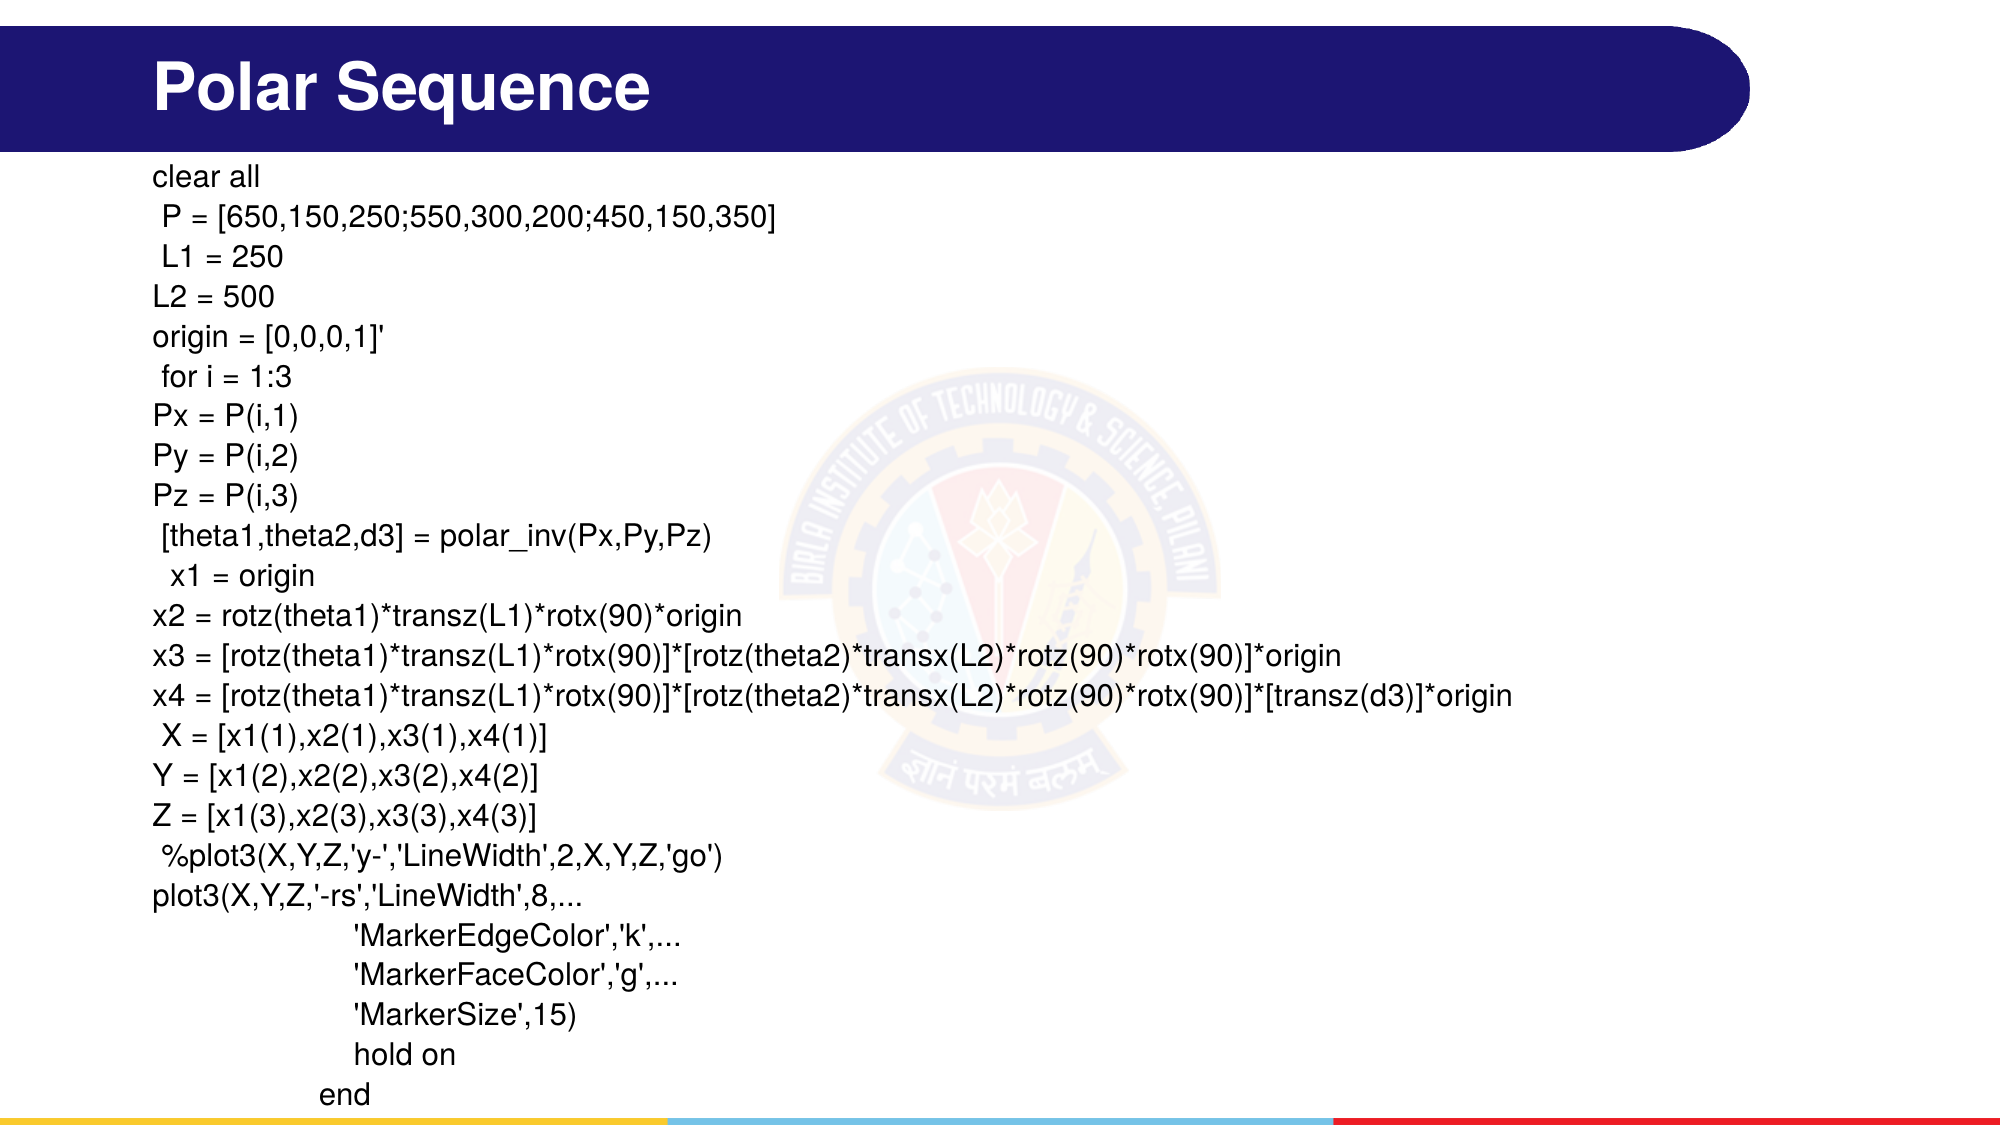

# Polar Sequence
clear all
 P = [650,150,250;550,300,200;450,150,350]
 L1 = 250
L2 = 500
origin = [0,0,0,1]'
 for i = 1:3
Px = P(i,1)
Py = P(i,2)
Pz = P(i,3)
 [theta1,theta2,d3] = polar_inv(Px,Py,Pz)
  x1 = origin
x2 = rotz(theta1)*transz(L1)*rotx(90)*origin
x3 = [rotz(theta1)*transz(L1)*rotx(90)]*[rotz(theta2)*transx(L2)*rotz(90)*rotx(90)]*origin
x4 = [rotz(theta1)*transz(L1)*rotx(90)]*[rotz(theta2)*transx(L2)*rotz(90)*rotx(90)]*[transz(d3)]*origin
 X = [x1(1),x2(1),x3(1),x4(1)]
Y = [x1(2),x2(2),x3(2),x4(2)]
Z = [x1(3),x2(3),x3(3),x4(3)]
 %plot3(X,Y,Z,'y-','LineWidth',2,X,Y,Z,'go')
plot3(X,Y,Z,'-rs','LineWidth',8,...
                       'MarkerEdgeColor','k',...
                       'MarkerFaceColor','g',...
                       'MarkerSize',15)
                       hold on
                   end